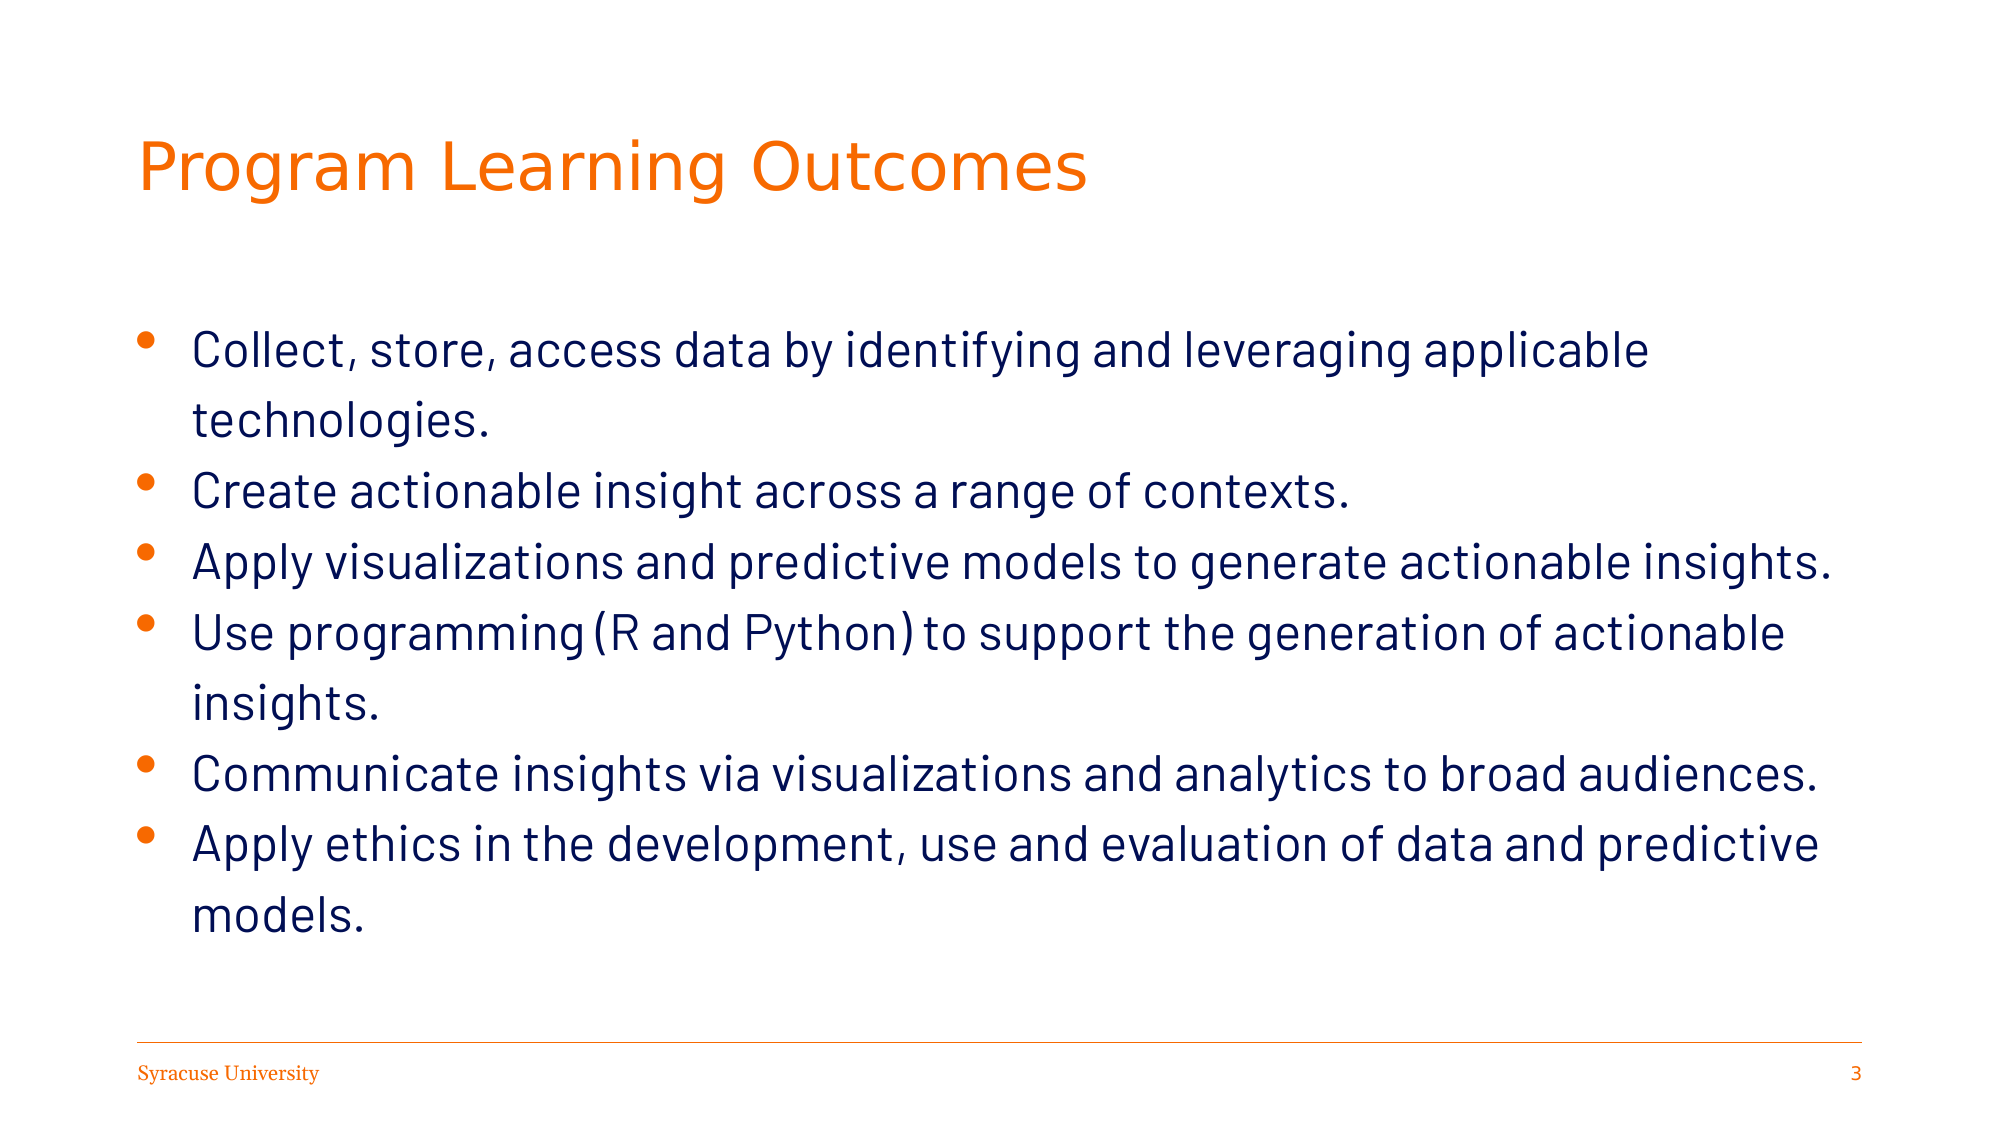

# Program Learning Outcomes
Collect, store, access data by identifying and leveraging applicable technologies.
Create actionable insight across a range of contexts.
Apply visualizations and predictive models to generate actionable insights.
Use programming (R and Python) to support the generation of actionable insights.
Communicate insights via visualizations and analytics to broad audiences.
Apply ethics in the development, use and evaluation of data and predictive models.